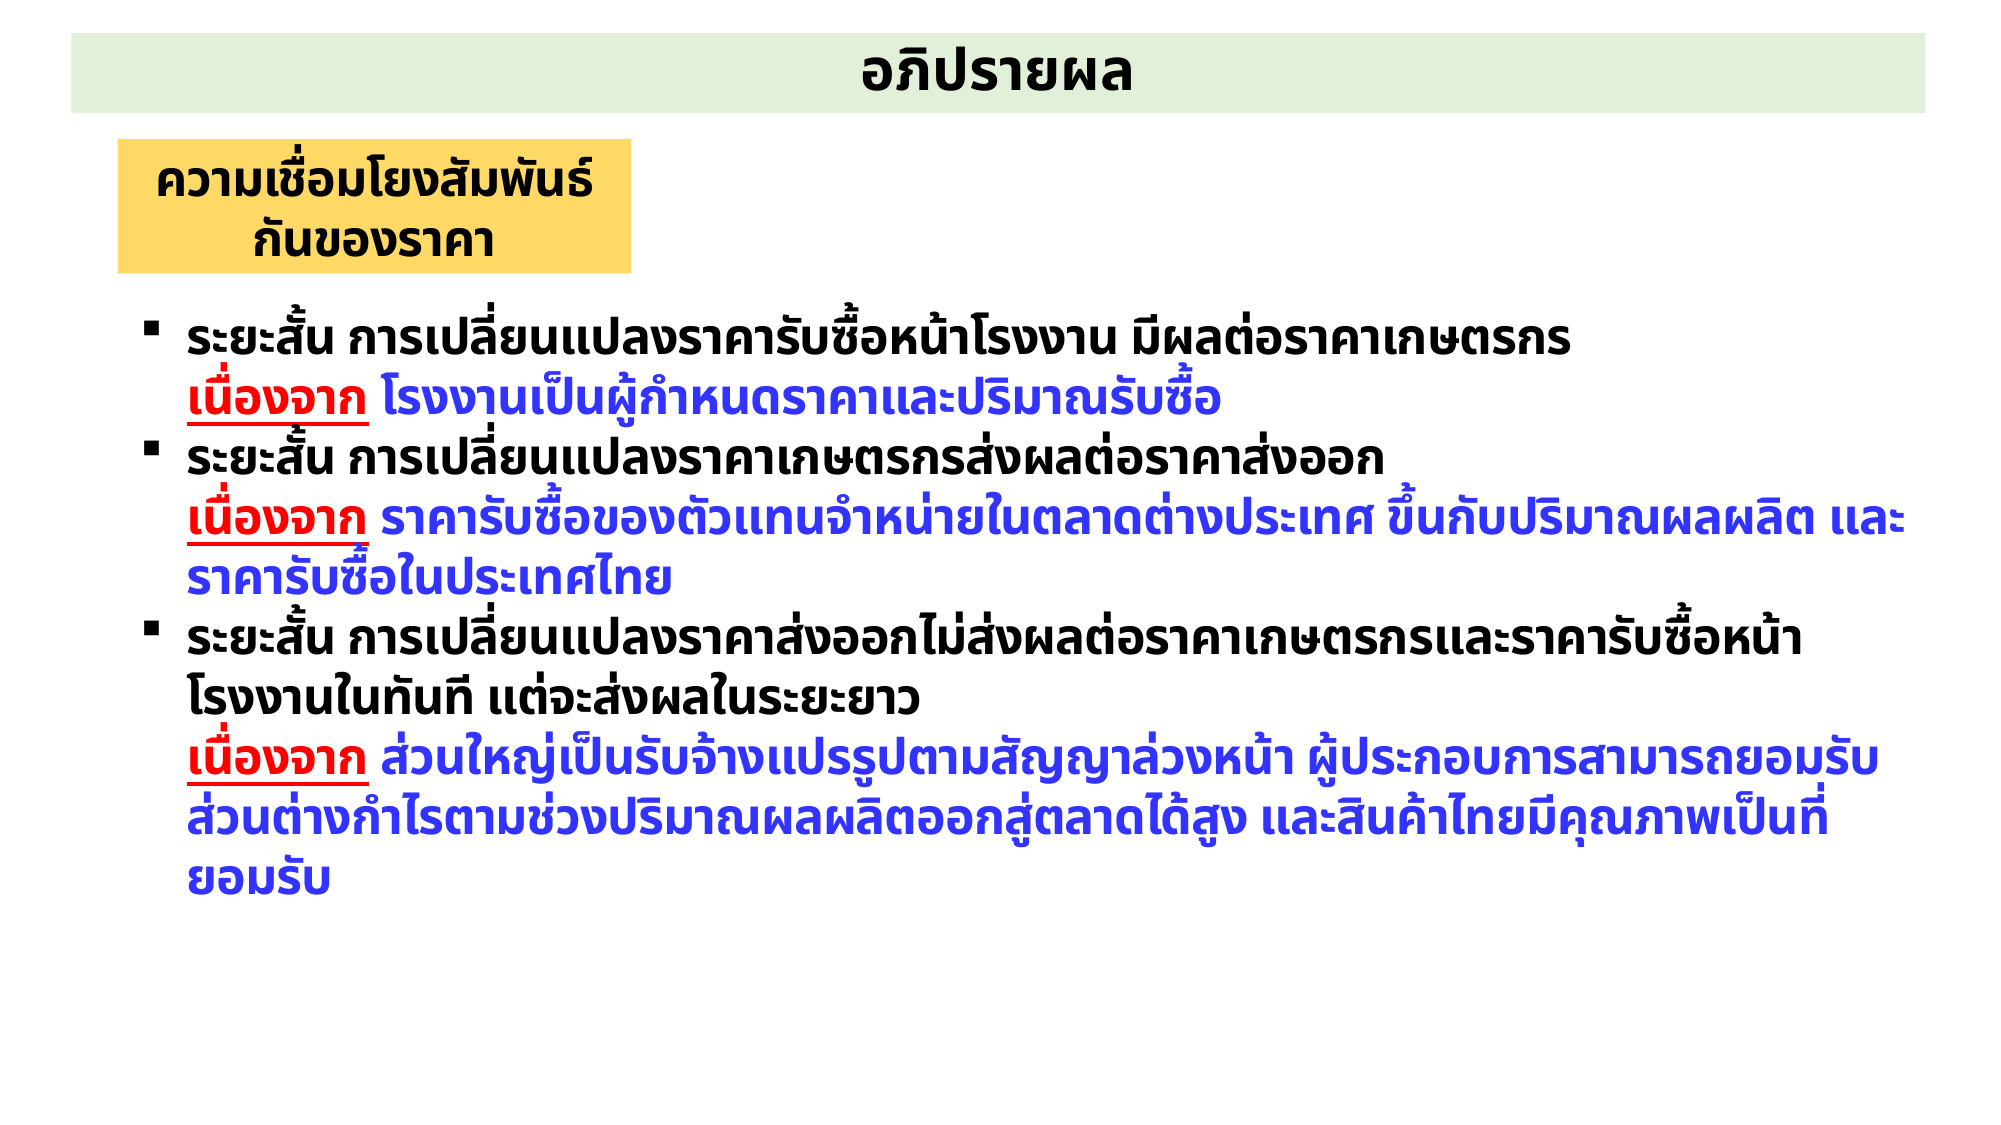

อภิปรายผล
ความเชื่อมโยงสัมพันธ์กันของราคา

ระยะสั้น การเปลี่ยนแปลงราคารับซื้อหน้าโรงงาน มีผลต่อราคาเกษตรกร
เนื่องจาก โรงงานเป็นผู้กำหนดราคาและปริมาณรับซื้อ
ระยะสั้น การเปลี่ยนแปลงราคาเกษตรกรส่งผลต่อราคาส่งออก
เนื่องจาก ราคารับซื้อของตัวแทนจำหน่ายในตลาดต่างประเทศ ขึ้นกับปริมาณผลผลิต และราคารับซื้อในประเทศไทย
ระยะสั้น การเปลี่ยนแปลงราคาส่งออกไม่ส่งผลต่อราคาเกษตรกรและราคารับซื้อหน้าโรงงานในทันที แต่จะส่งผลในระยะยาว
เนื่องจาก ส่วนใหญ่เป็นรับจ้างแปรรูปตามสัญญาล่วงหน้า ผู้ประกอบการสามารถยอมรับส่วนต่างกำไรตามช่วงปริมาณผลผลิตออกสู่ตลาดได้สูง และสินค้าไทยมีคุณภาพเป็นที่ยอมรับ